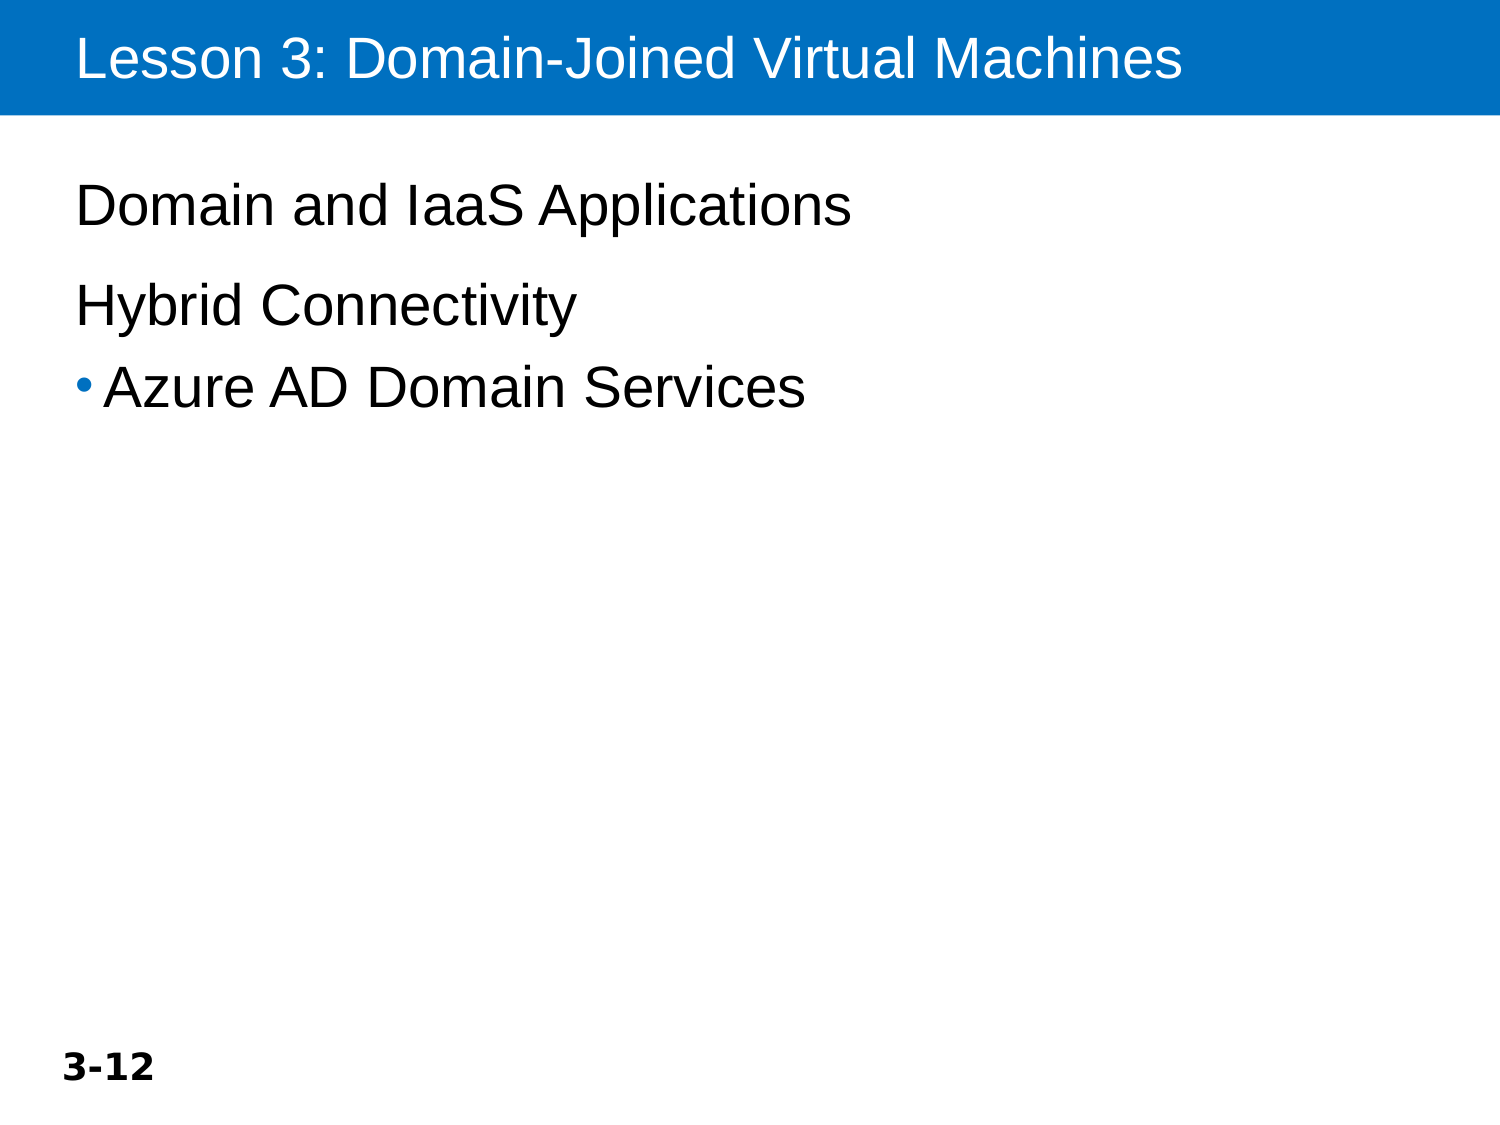

# Lesson 3: Domain-Joined Virtual Machines
Domain and IaaS Applications
Hybrid Connectivity
Azure AD Domain Services
3-12